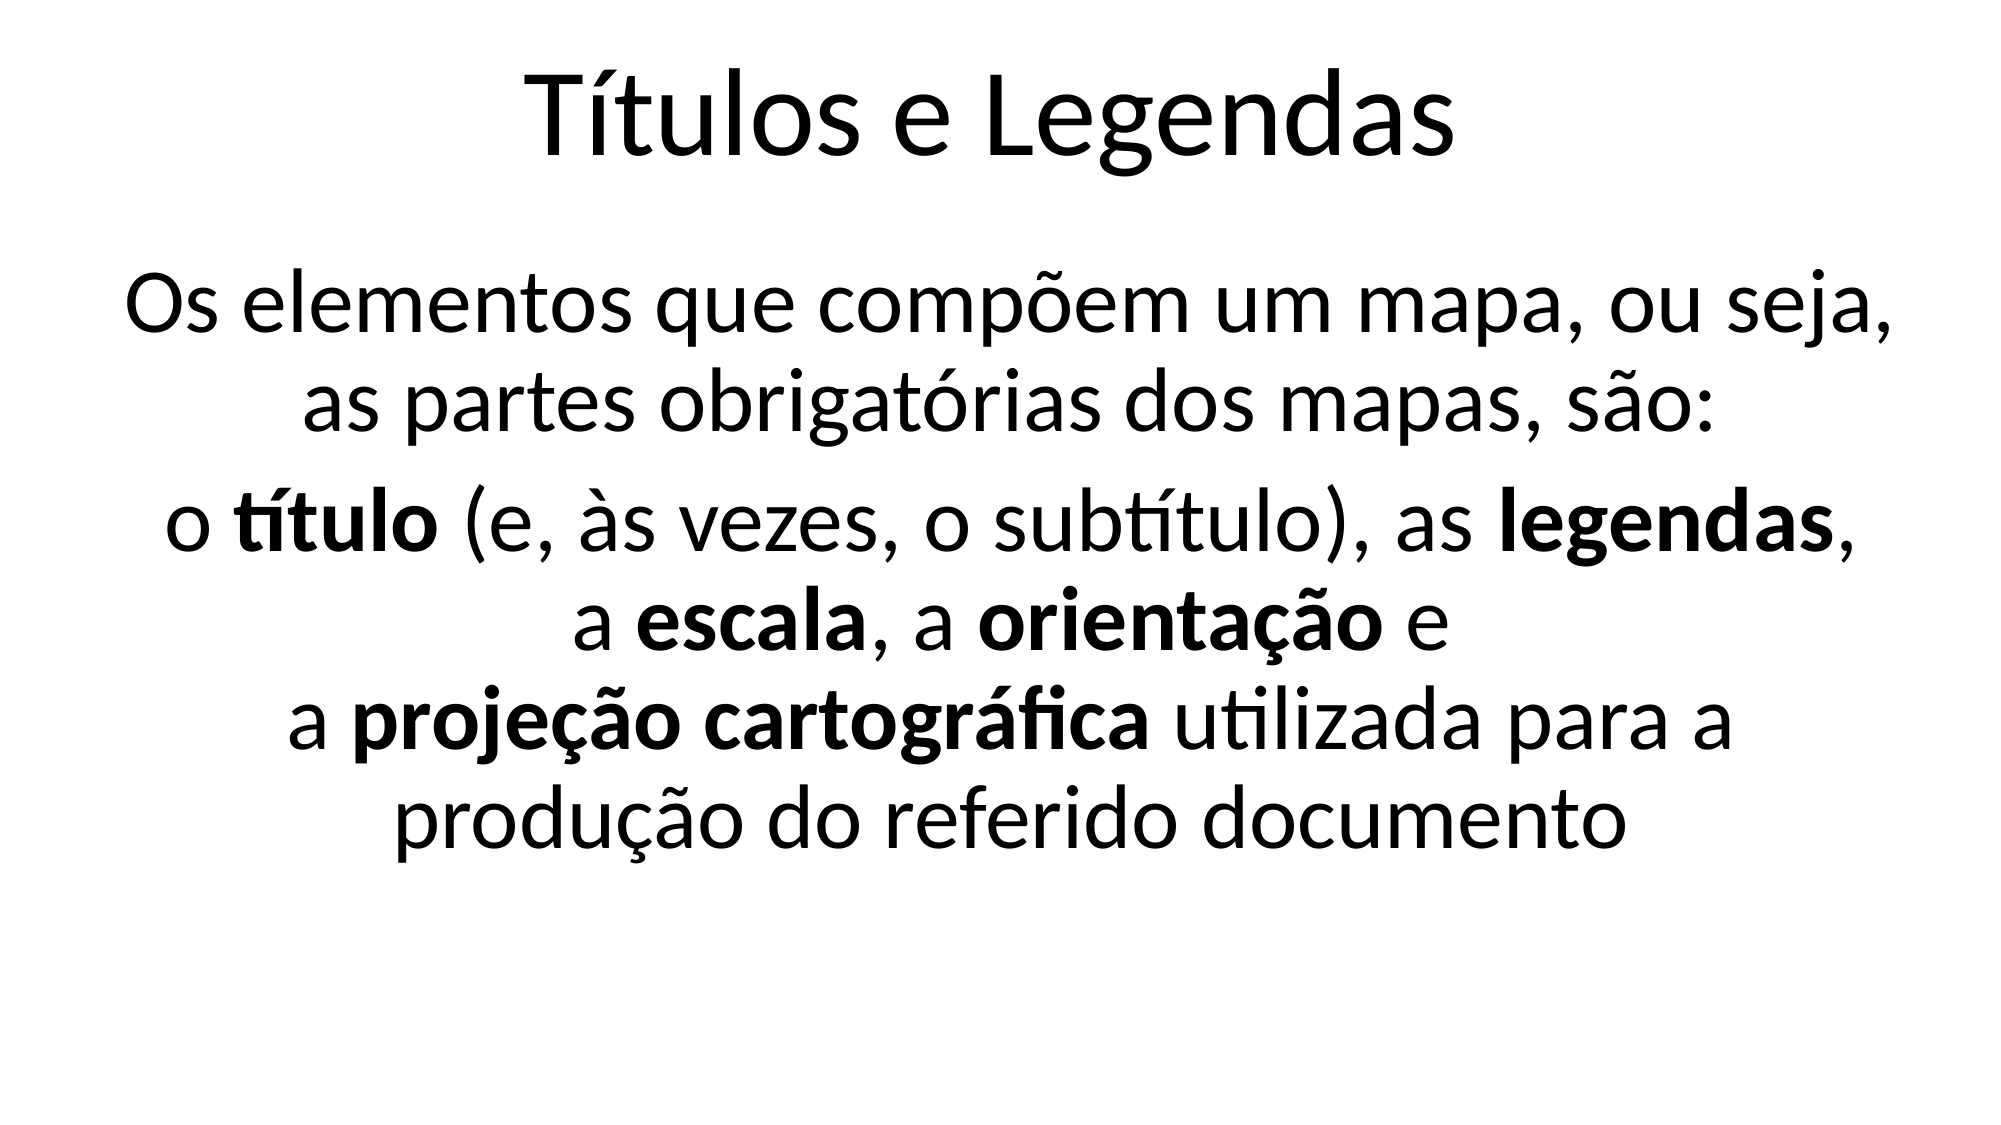

# Títulos e Legendas
Os elementos que compõem um mapa, ou seja, as partes obrigatórias dos mapas, são:
o título (e, às vezes, o subtítulo), as legendas, a escala, a orientação e a projeção cartográfica utilizada para a produção do referido documento